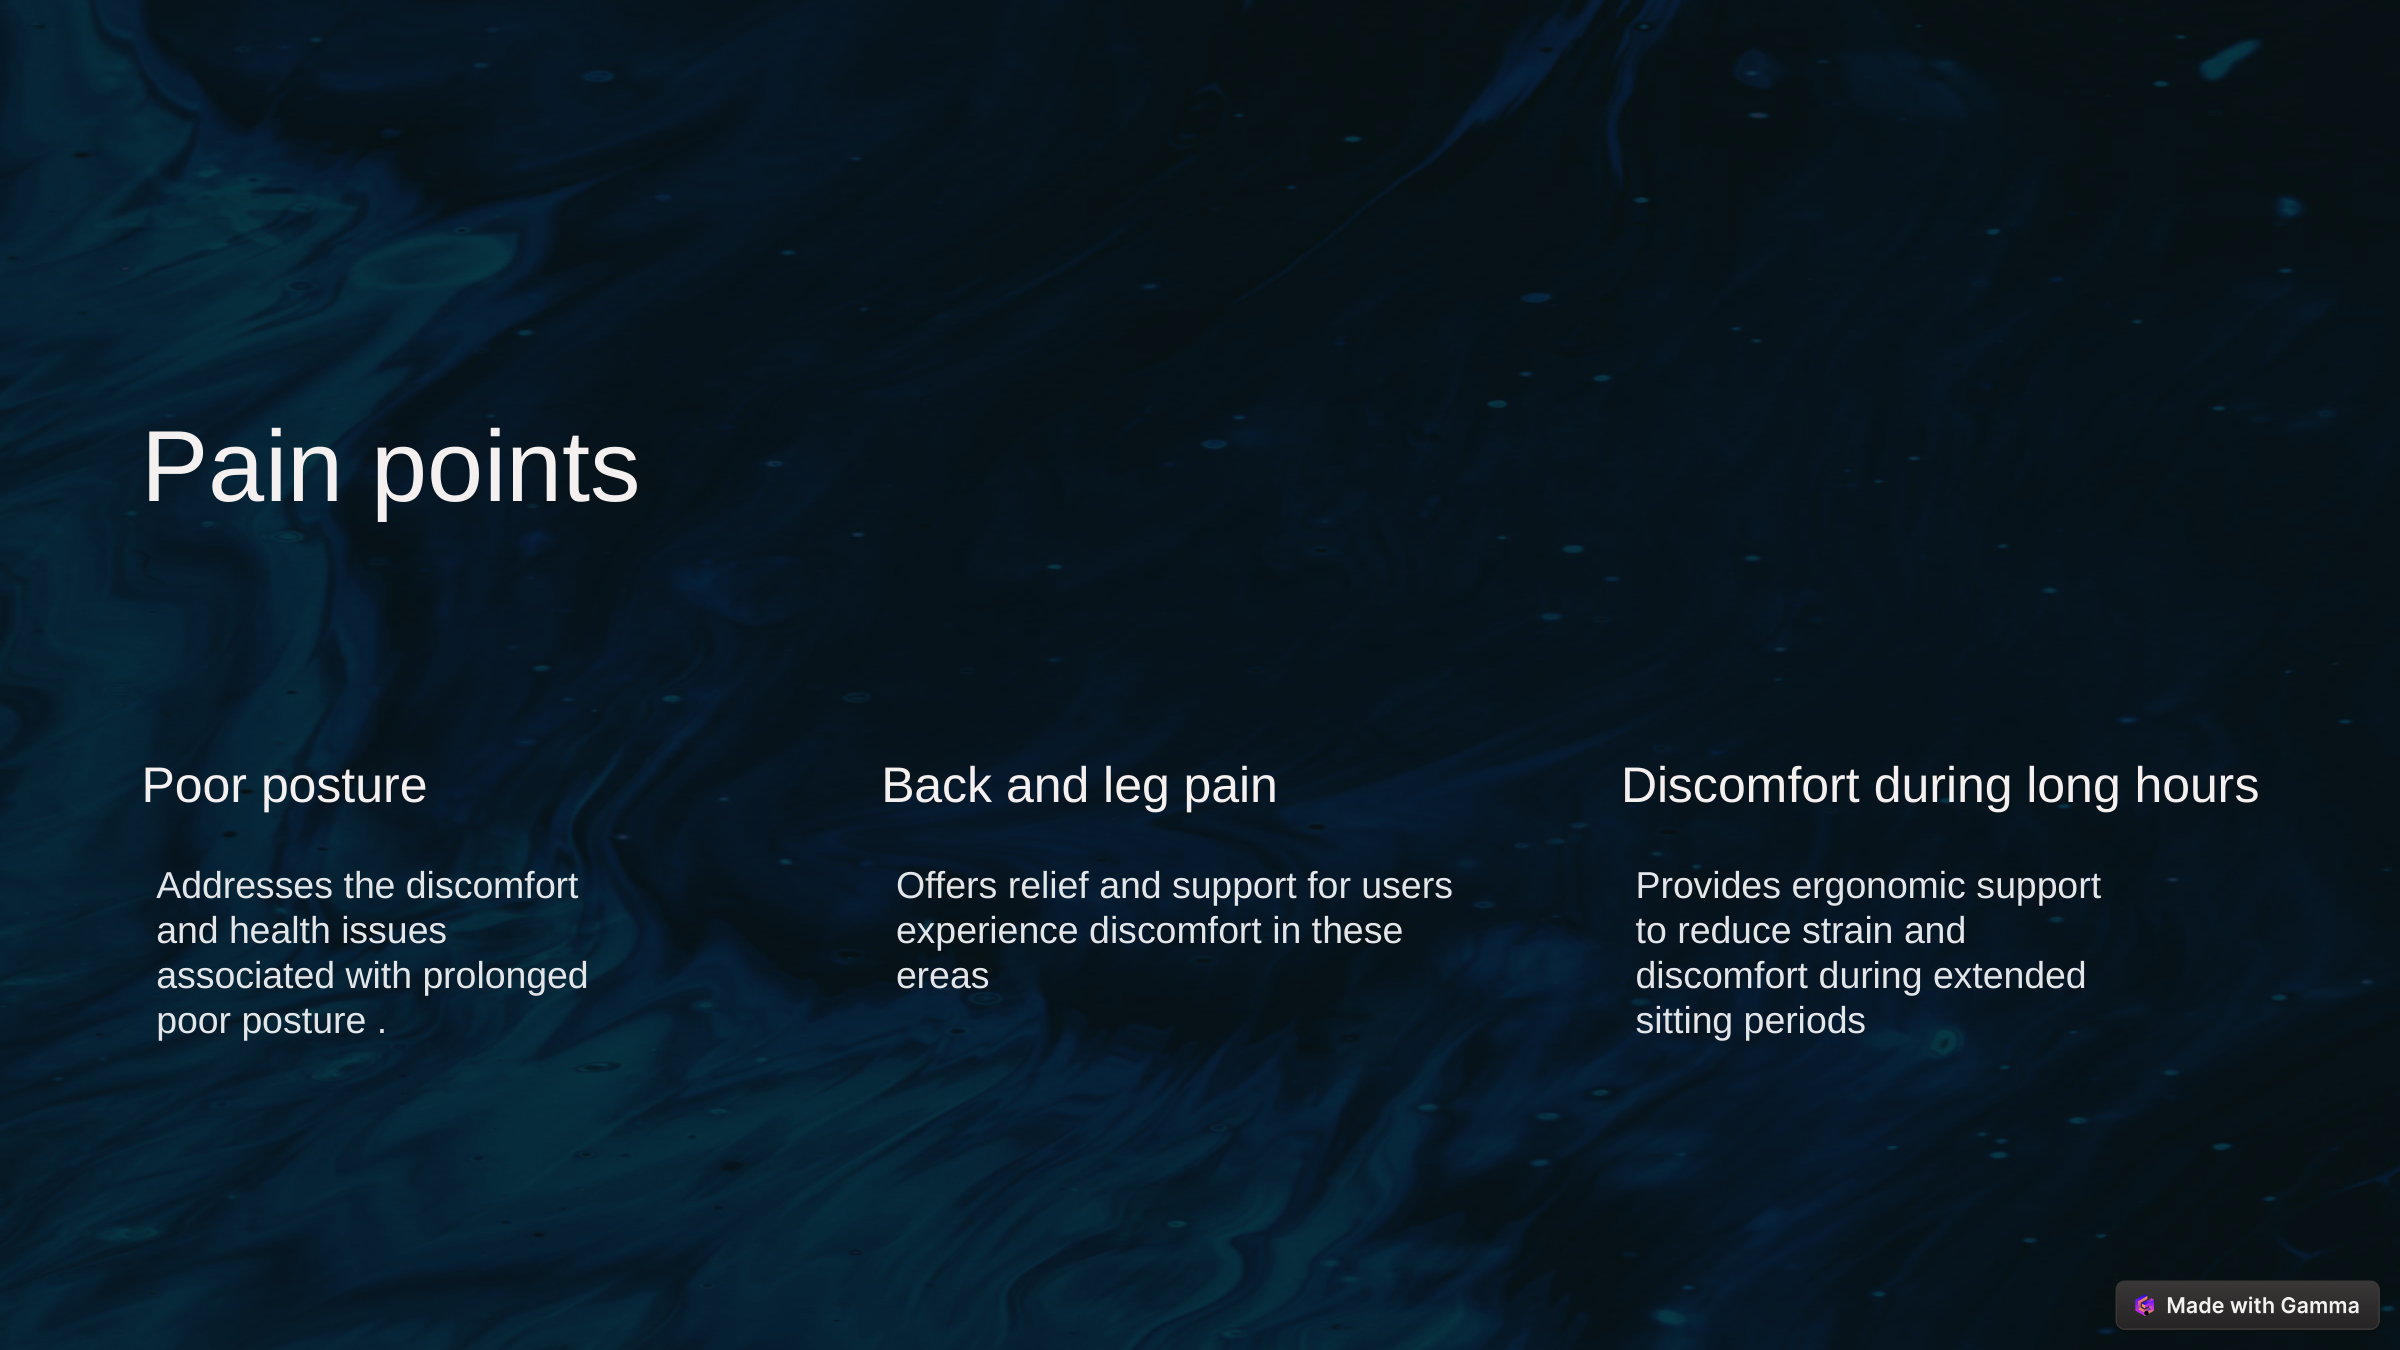

Pain points
Poor posture
Back and leg pain
Discomfort during long hours
Addresses the discomfort and health issues associated with prolonged poor posture .

Offers relief and support for users experience discomfort in these ereas
Provides ergonomic support to reduce strain and discomfort during extended sitting periods
.